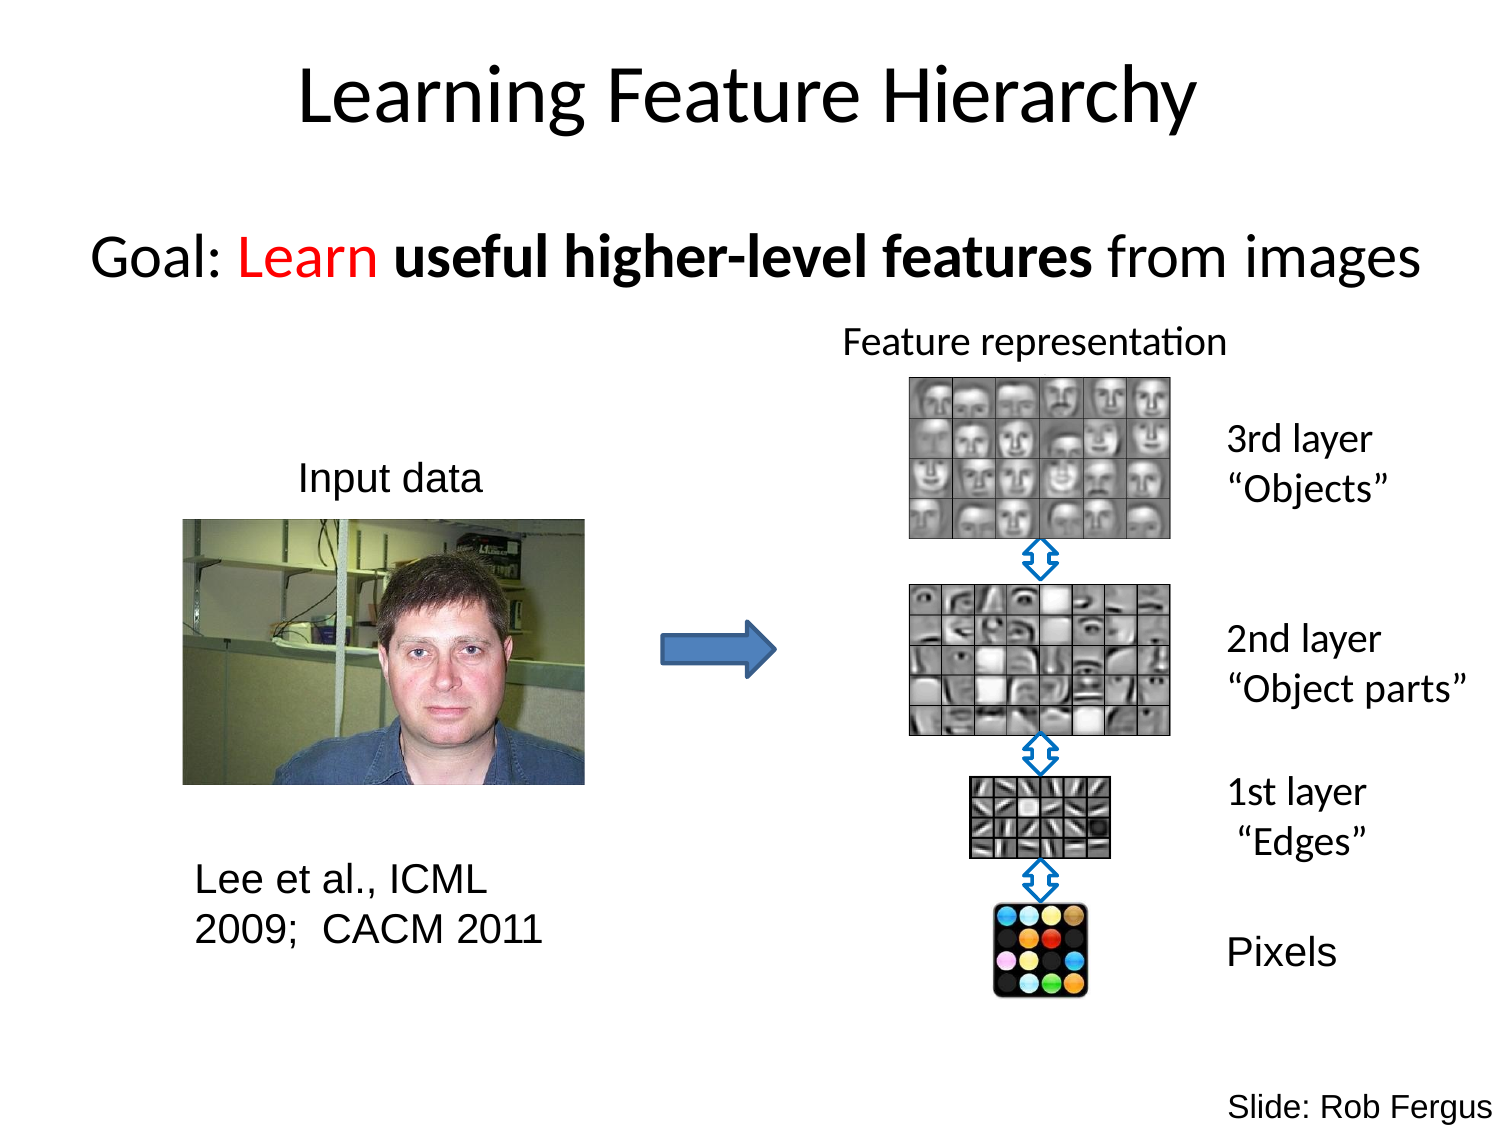

# Learning Feature Hierarchy
Goal: Learn useful higher-level features from images

Feature representation

3rd layer  “Objects”
Input data

2nd layer  “Object parts”

1st layer  “Edges”

Lee et al., ICML 2009;  CACM 2011

Pixels
Slide: Rob Fergus